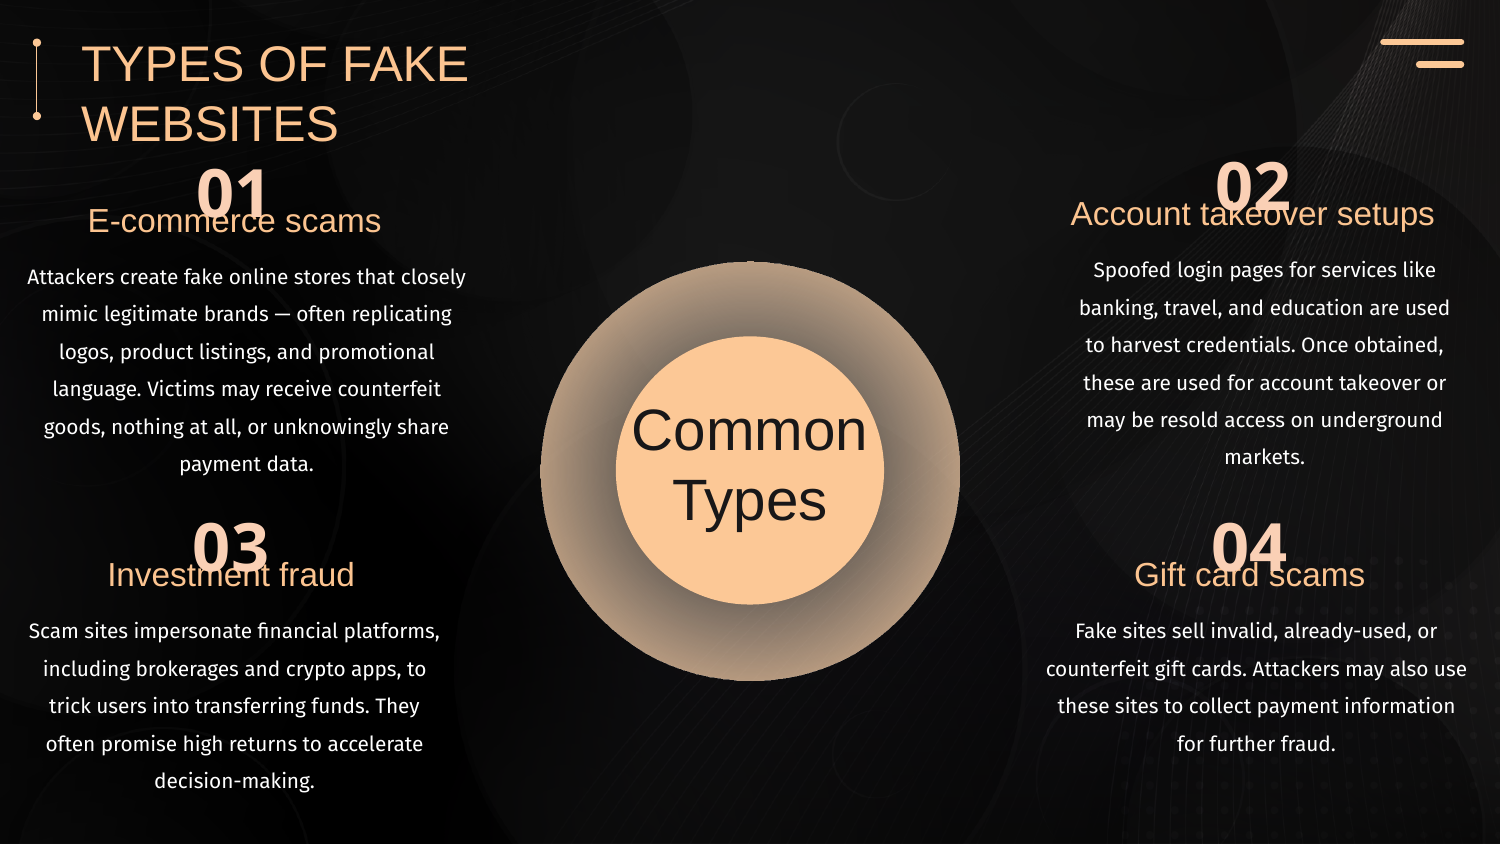

TYPES OF FAKE WEBSITES
02
Account takeover setups
Spoofed login pages for services like banking, travel, and education are used to harvest credentials. Once obtained, these are used for account takeover or may be resold access on underground markets.
01
E-commerce scams
Attackers create fake online stores that closely mimic legitimate brands — often replicating logos, product listings, and promotional language. Victims may receive counterfeit goods, nothing at all, or unknowingly share payment data.

Common Types
03
Investment fraud
Scam sites impersonate financial platforms, including brokerages and crypto apps, to trick users into transferring funds. They often promise high returns to accelerate decision-making.
04
Gift card scams
Fake sites sell invalid, already-used, or counterfeit gift cards. Attackers may also use these sites to collect payment information for further fraud.